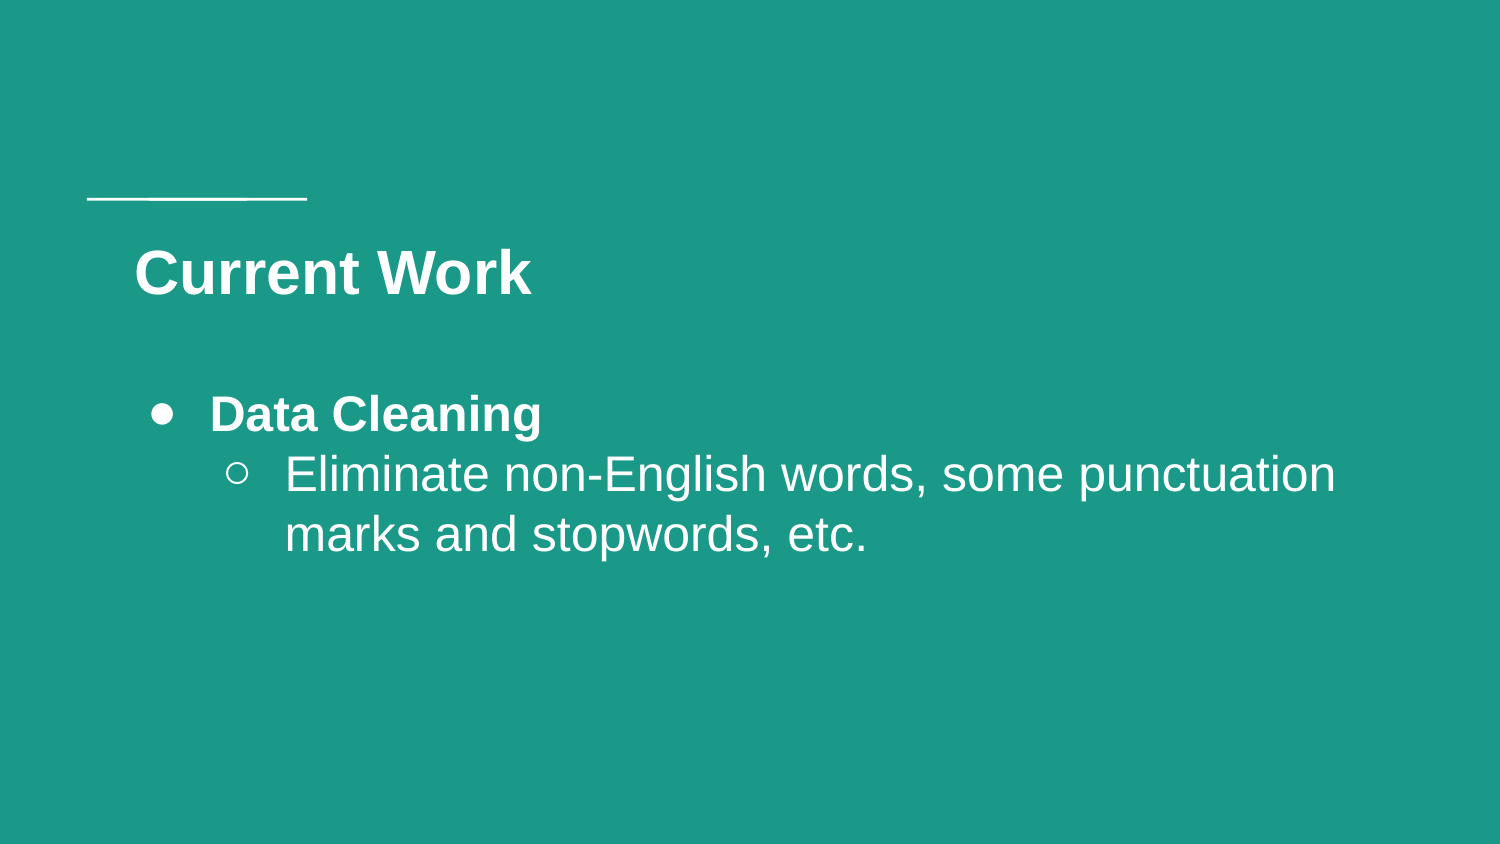

# Current Work

Data Cleaning
Eliminate non-English words, some punctuation marks and stopwords, etc.